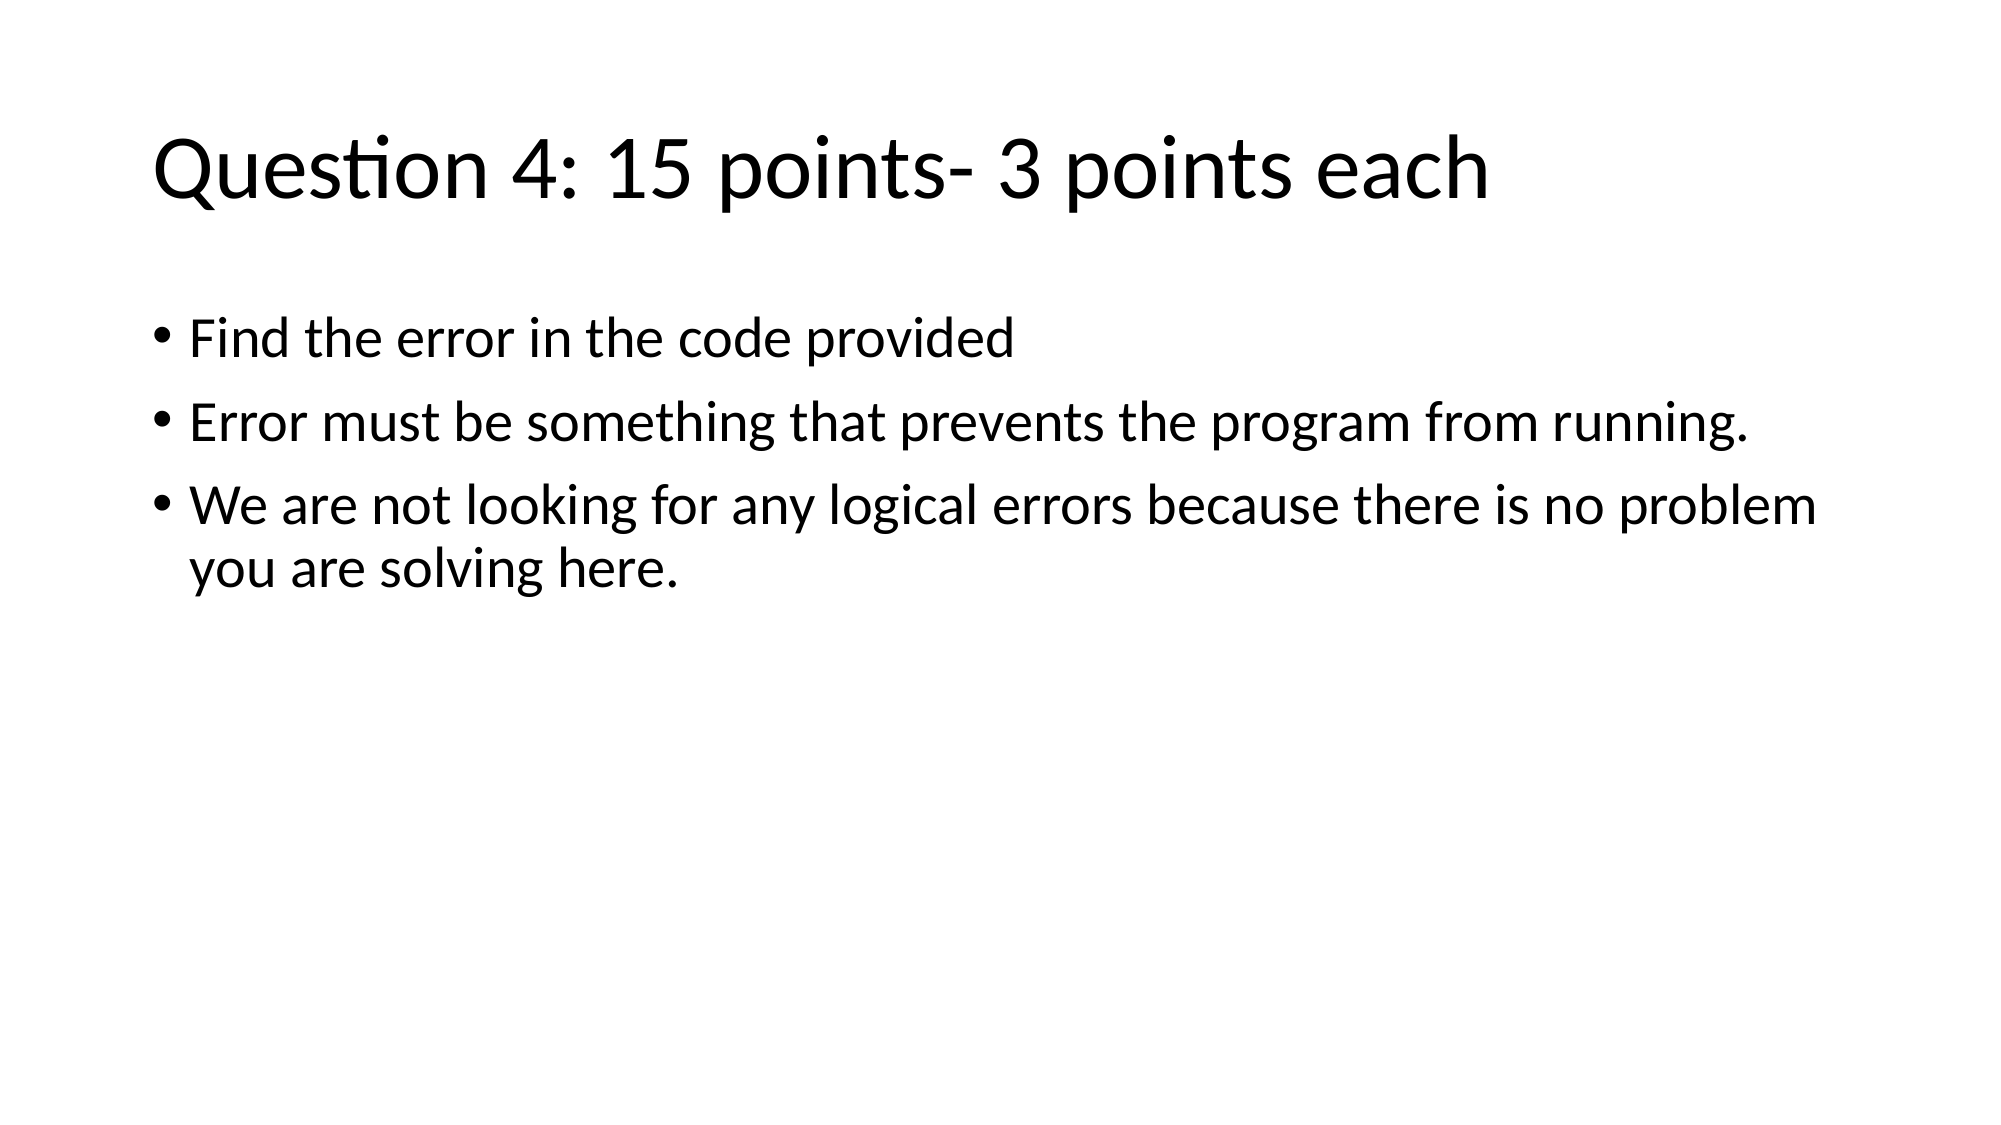

# Question 4: 15 points- 3 points each
Find the error in the code provided
Error must be something that prevents the program from running.
We are not looking for any logical errors because there is no problem you are solving here.